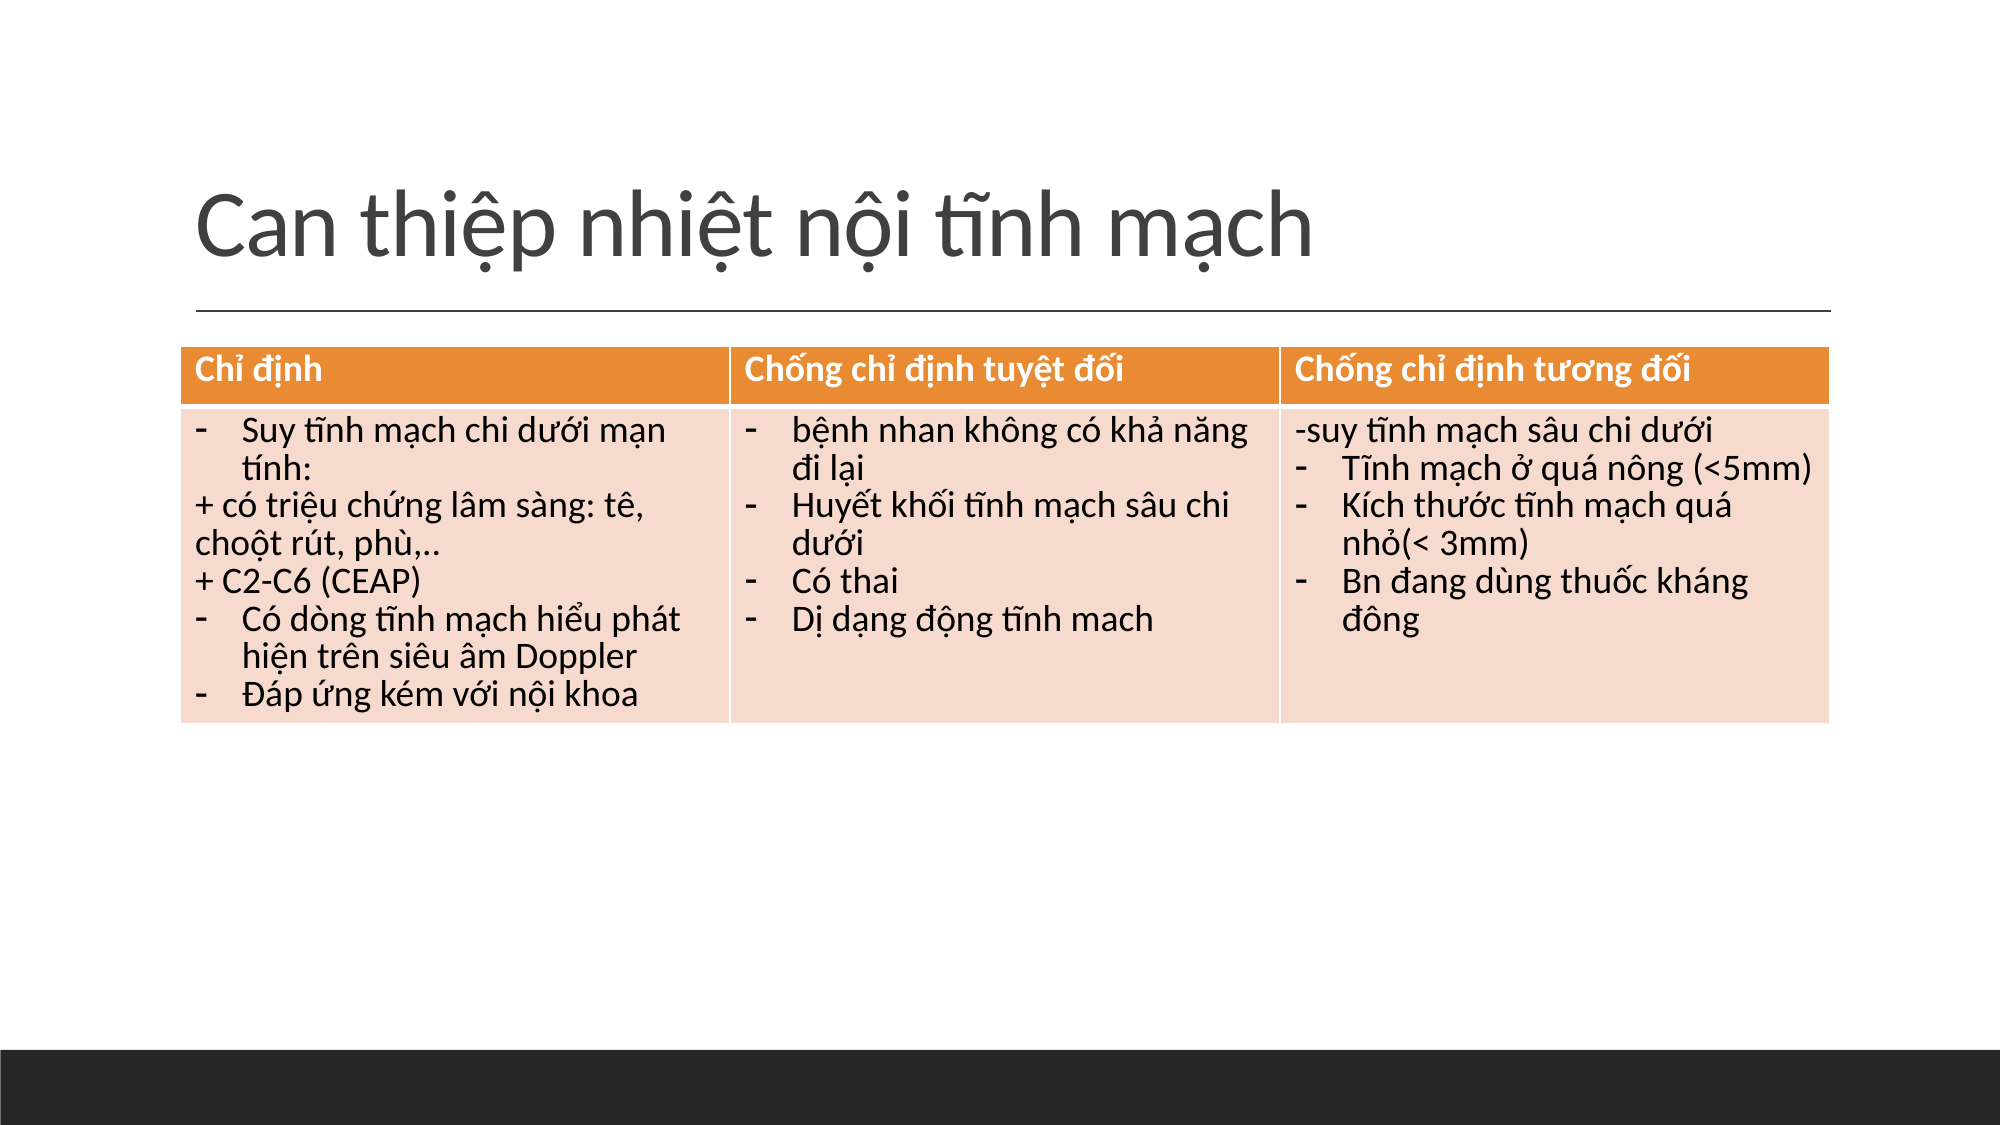

# Can thiệp nhiệt nội tĩnh mạch
| Chỉ định | Chống chỉ định tuyệt đối | Chống chỉ định tương đối |
| --- | --- | --- |
| Suy tĩnh mạch chi dưới mạn tính: + có triệu chứng lâm sàng: tê, choột rút, phù,.. + C2-C6 (CEAP) Có dòng tĩnh mạch hiểu phát hiện trên siêu âm Doppler Đáp ứng kém với nội khoa | bệnh nhan không có khả năng đi lại Huyết khối tĩnh mạch sâu chi dưới Có thai Dị dạng động tĩnh mach | -suy tĩnh mạch sâu chi dưới Tĩnh mạch ở quá nông (<5mm) Kích thước tĩnh mạch quá nhỏ(< 3mm) Bn đang dùng thuốc kháng đông |